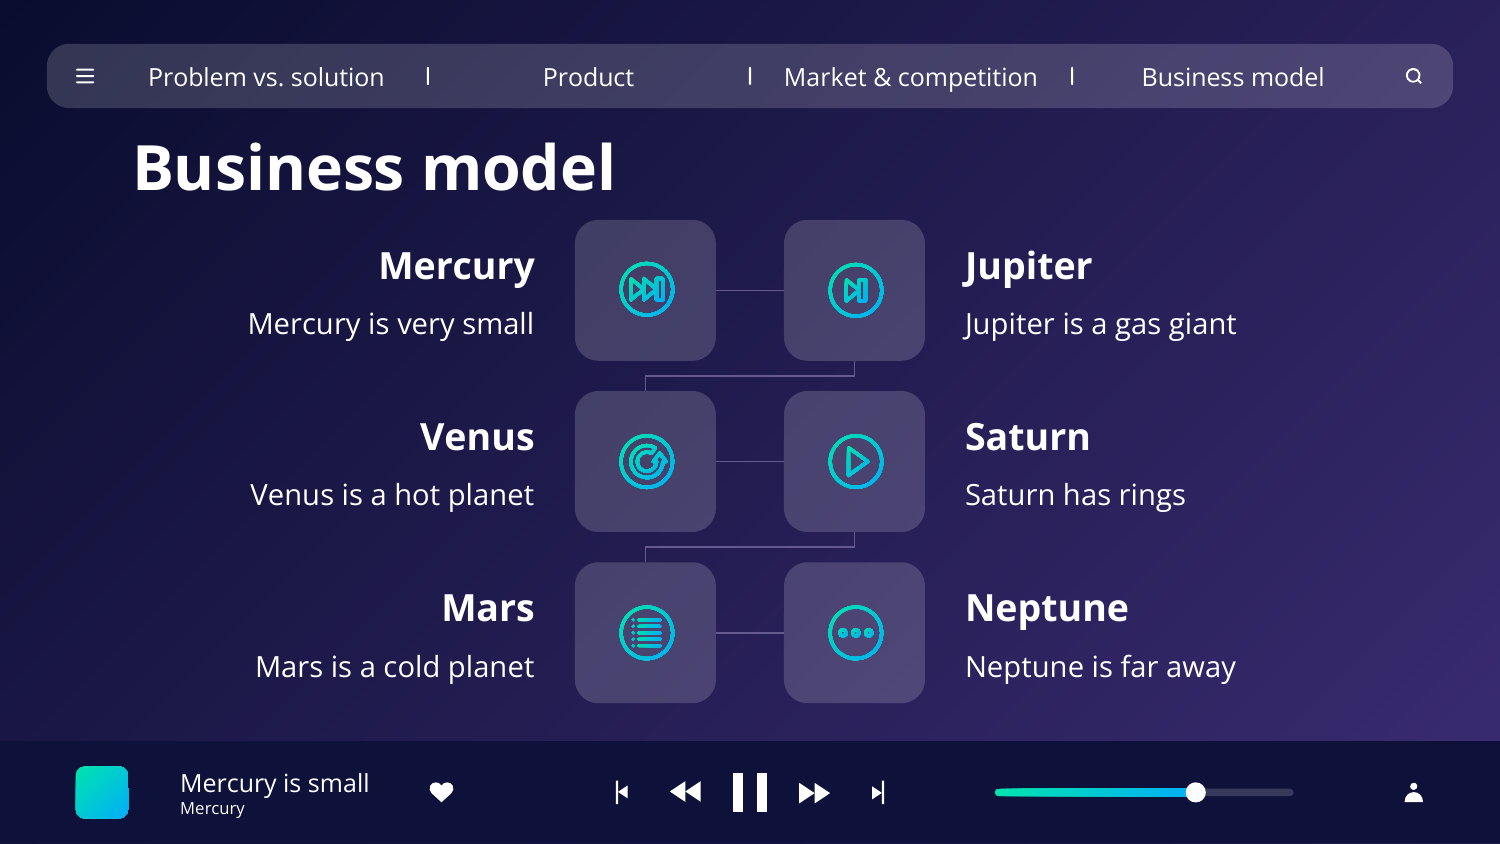

Problem vs. solution
Product
Market & competition
Business model
# Business model

Mercury
Jupiter

Mercury is very small
Jupiter is a gas giant

Venus
Saturn

Venus is a hot planet
Saturn has rings

Mars
Neptune

Mars is a cold planet
Neptune is far away
Mercury is small
Mercury